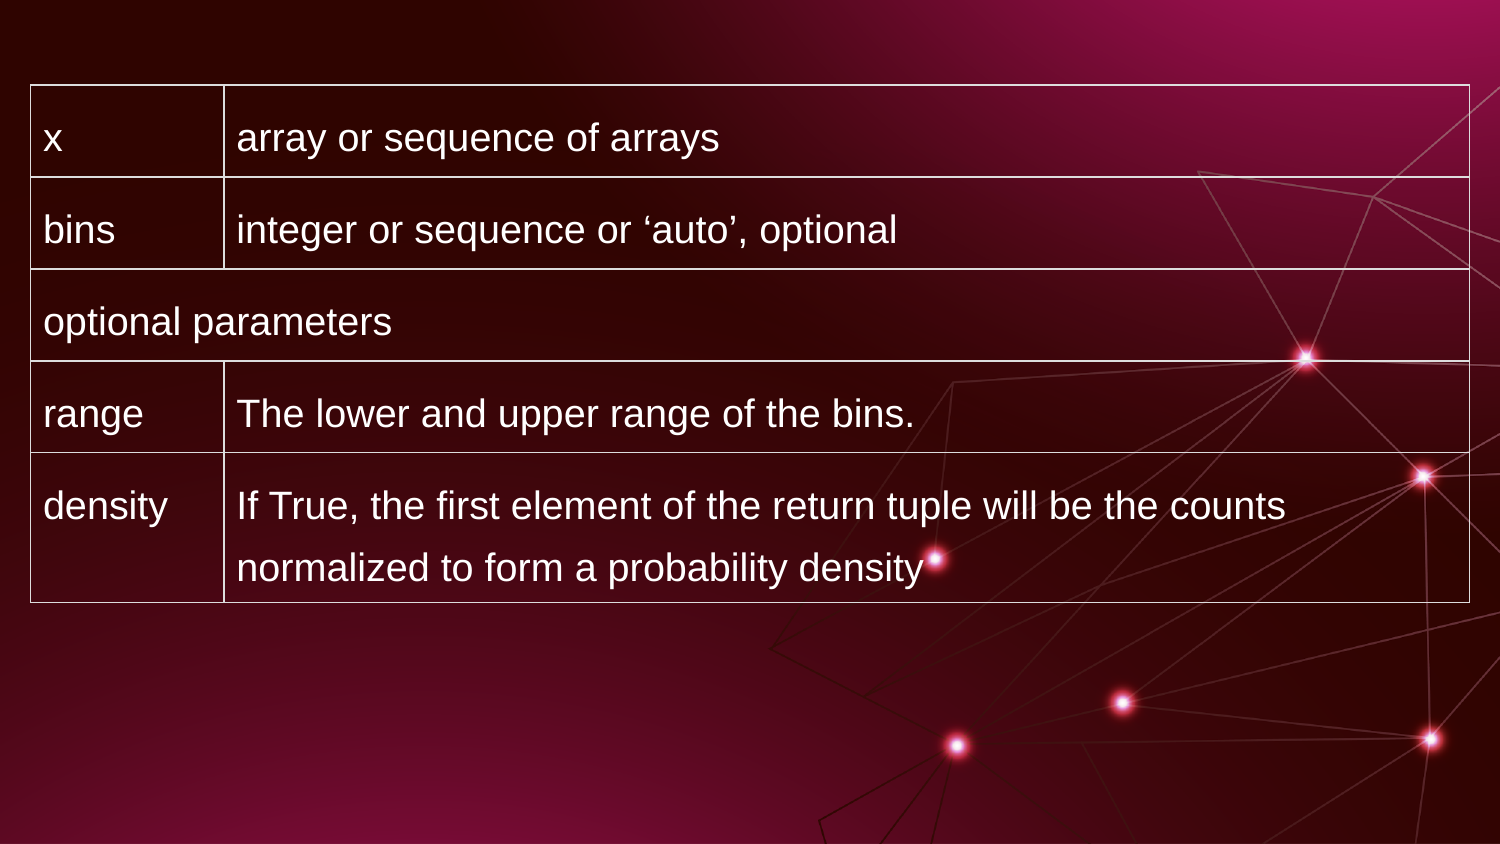

| x | array or sequence of arrays |
| --- | --- |
| bins | integer or sequence or ‘auto’, optional |
| optional parameters |  |
| range | The lower and upper range of the bins. |
| density | If True, the first element of the return tuple will be the counts normalized to form a probability density |